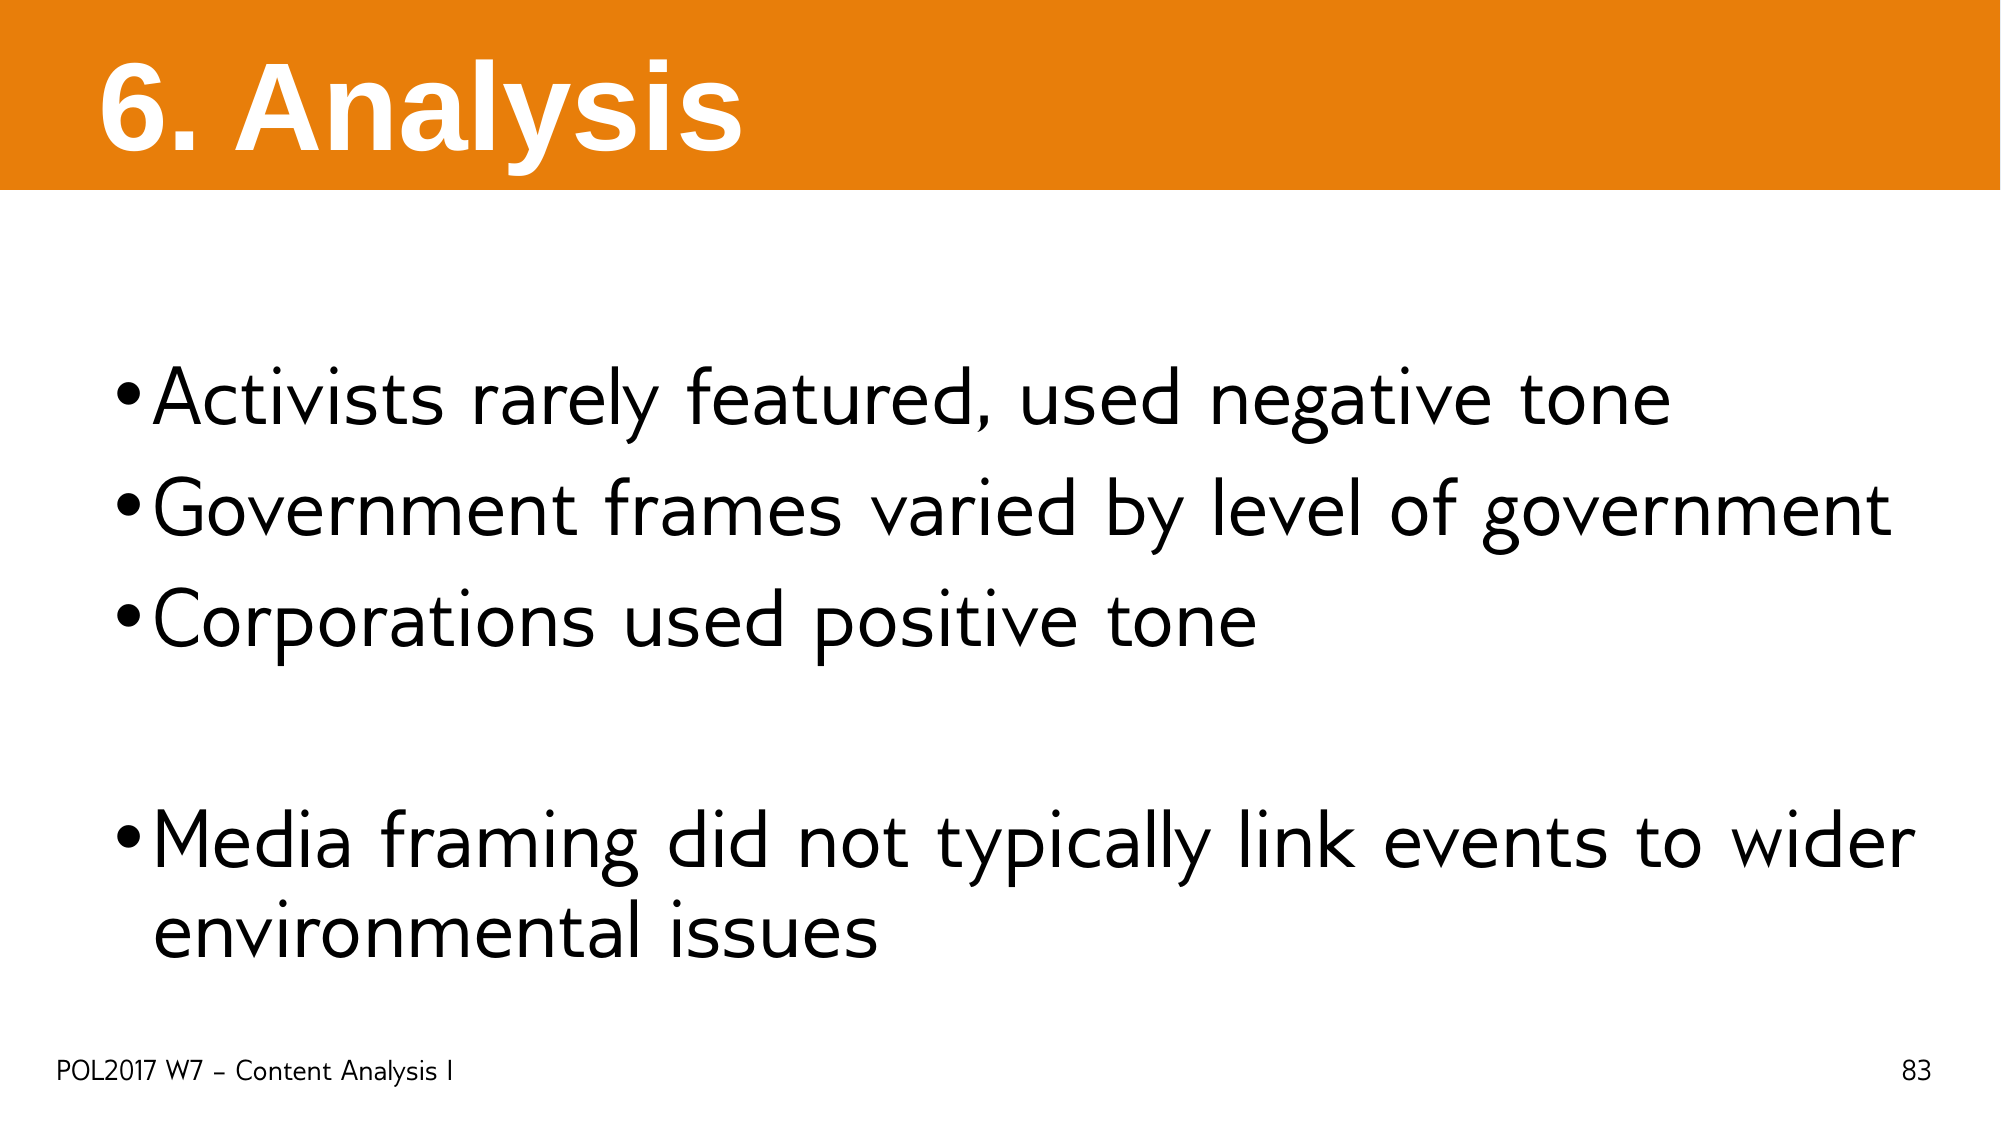

# 6. Analysis
Activists rarely featured, used negative tone
Government frames varied by level of government
Corporations used positive tone

Media framing did not typically link events to wider environmental issues
POL2017 W7 – Content Analysis I
83